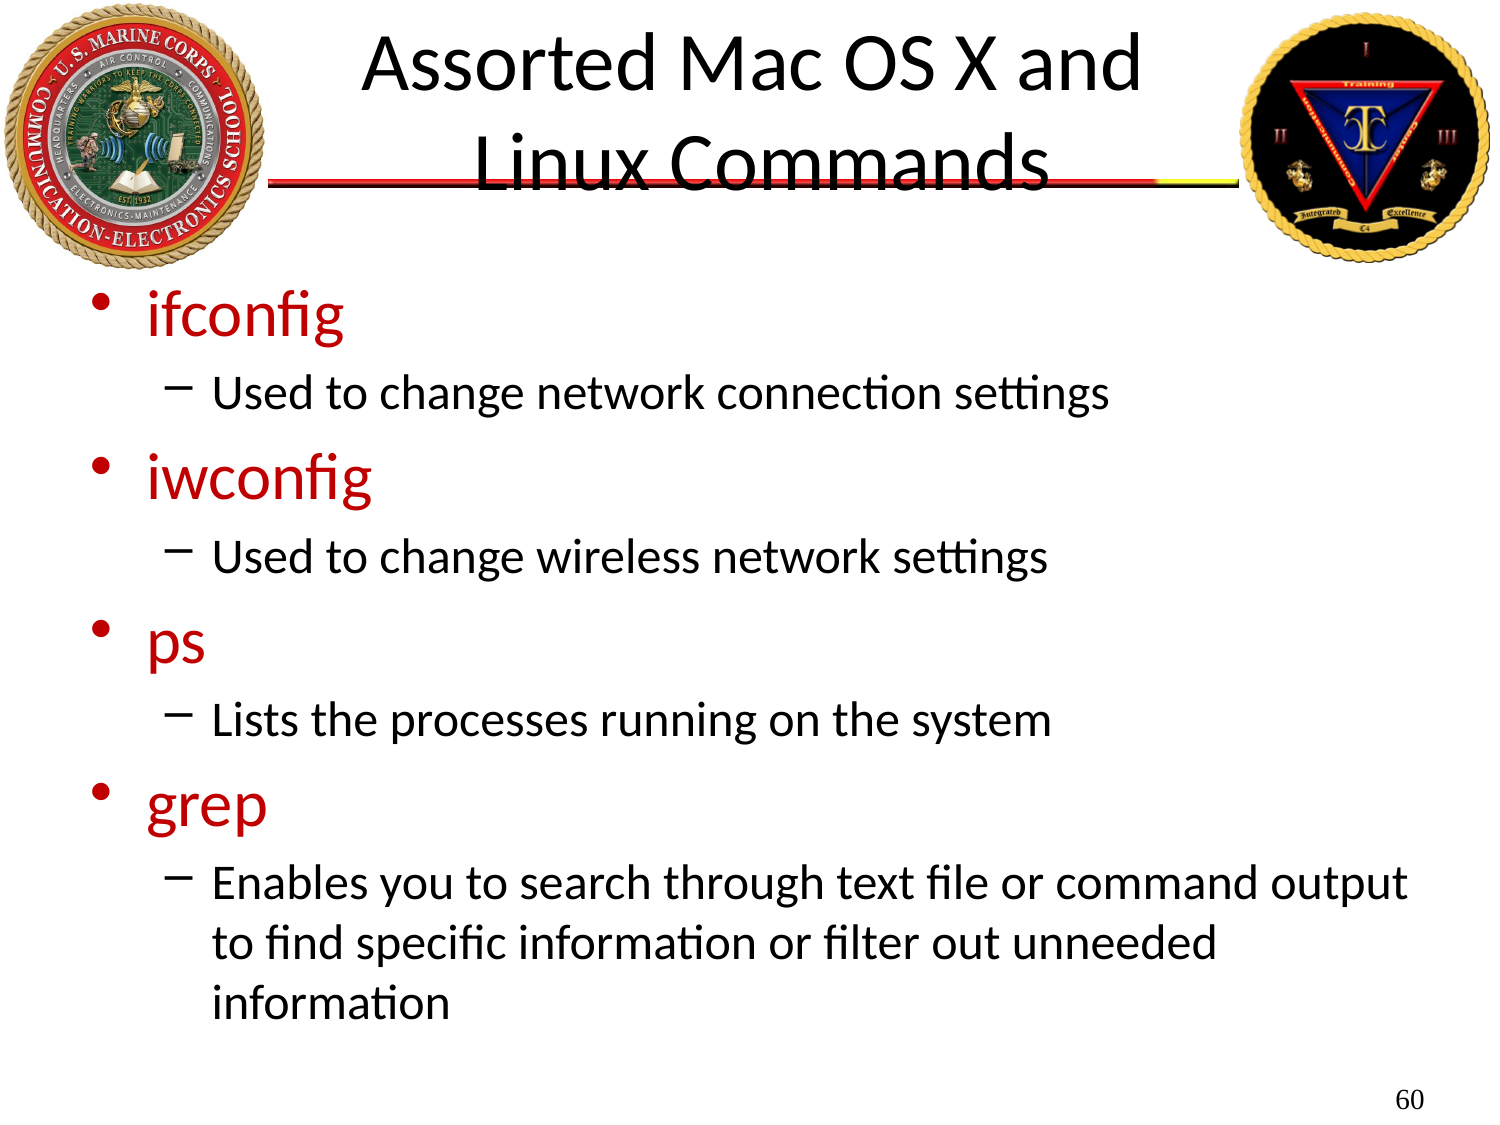

# Assorted Mac OS X and Linux Commands
ifconfig
Used to change network connection settings
iwconfig
Used to change wireless network settings
ps
Lists the processes running on the system
grep
Enables you to search through text file or command output to find specific information or filter out unneeded information